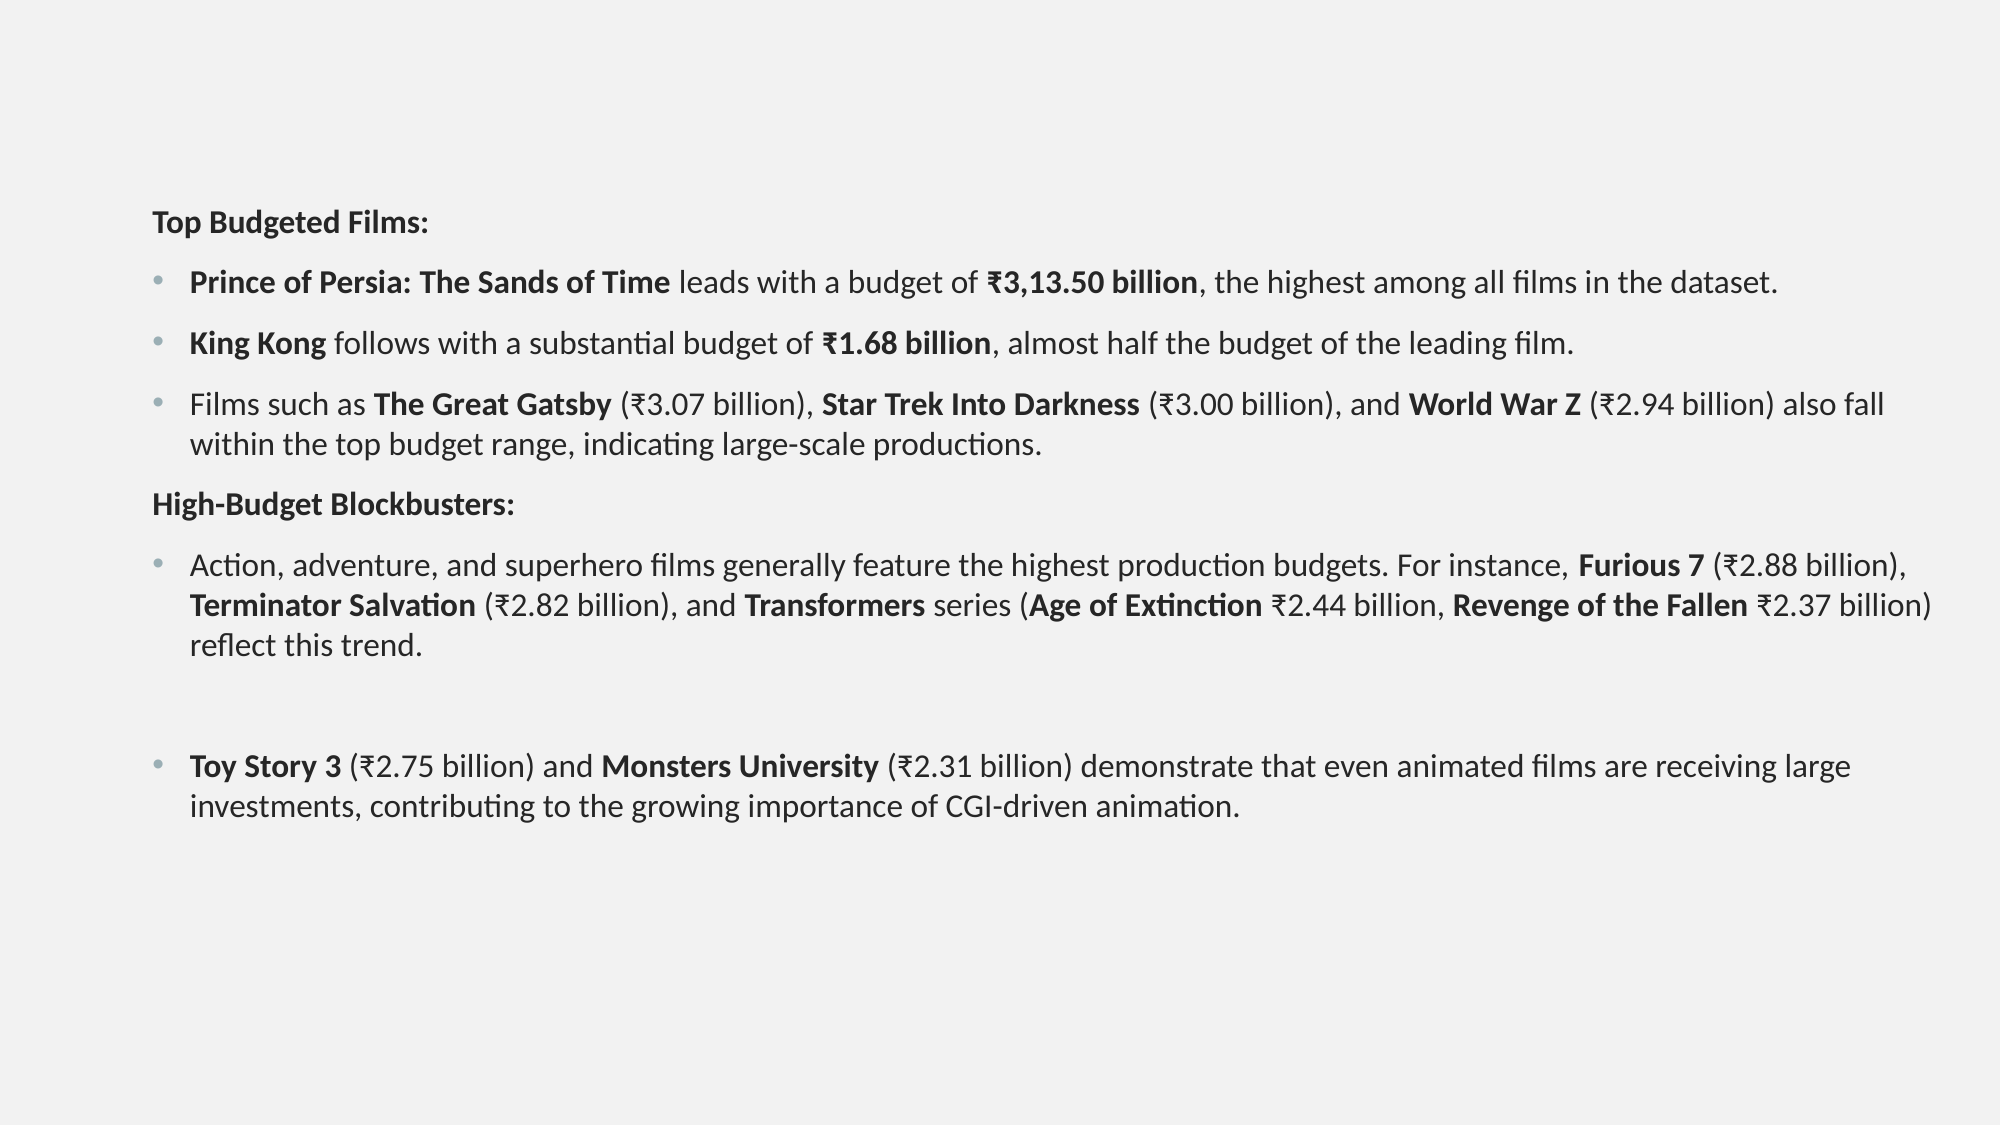

Top Budgeted Films:
Prince of Persia: The Sands of Time leads with a budget of ₹3,13.50 billion, the highest among all films in the dataset.
King Kong follows with a substantial budget of ₹1.68 billion, almost half the budget of the leading film.
Films such as The Great Gatsby (₹3.07 billion), Star Trek Into Darkness (₹3.00 billion), and World War Z (₹2.94 billion) also fall within the top budget range, indicating large-scale productions.
High-Budget Blockbusters:
Action, adventure, and superhero films generally feature the highest production budgets. For instance, Furious 7 (₹2.88 billion), Terminator Salvation (₹2.82 billion), and Transformers series (Age of Extinction ₹2.44 billion, Revenge of the Fallen ₹2.37 billion) reflect this trend.

Toy Story 3 (₹2.75 billion) and Monsters University (₹2.31 billion) demonstrate that even animated films are receiving large investments, contributing to the growing importance of CGI-driven animation.